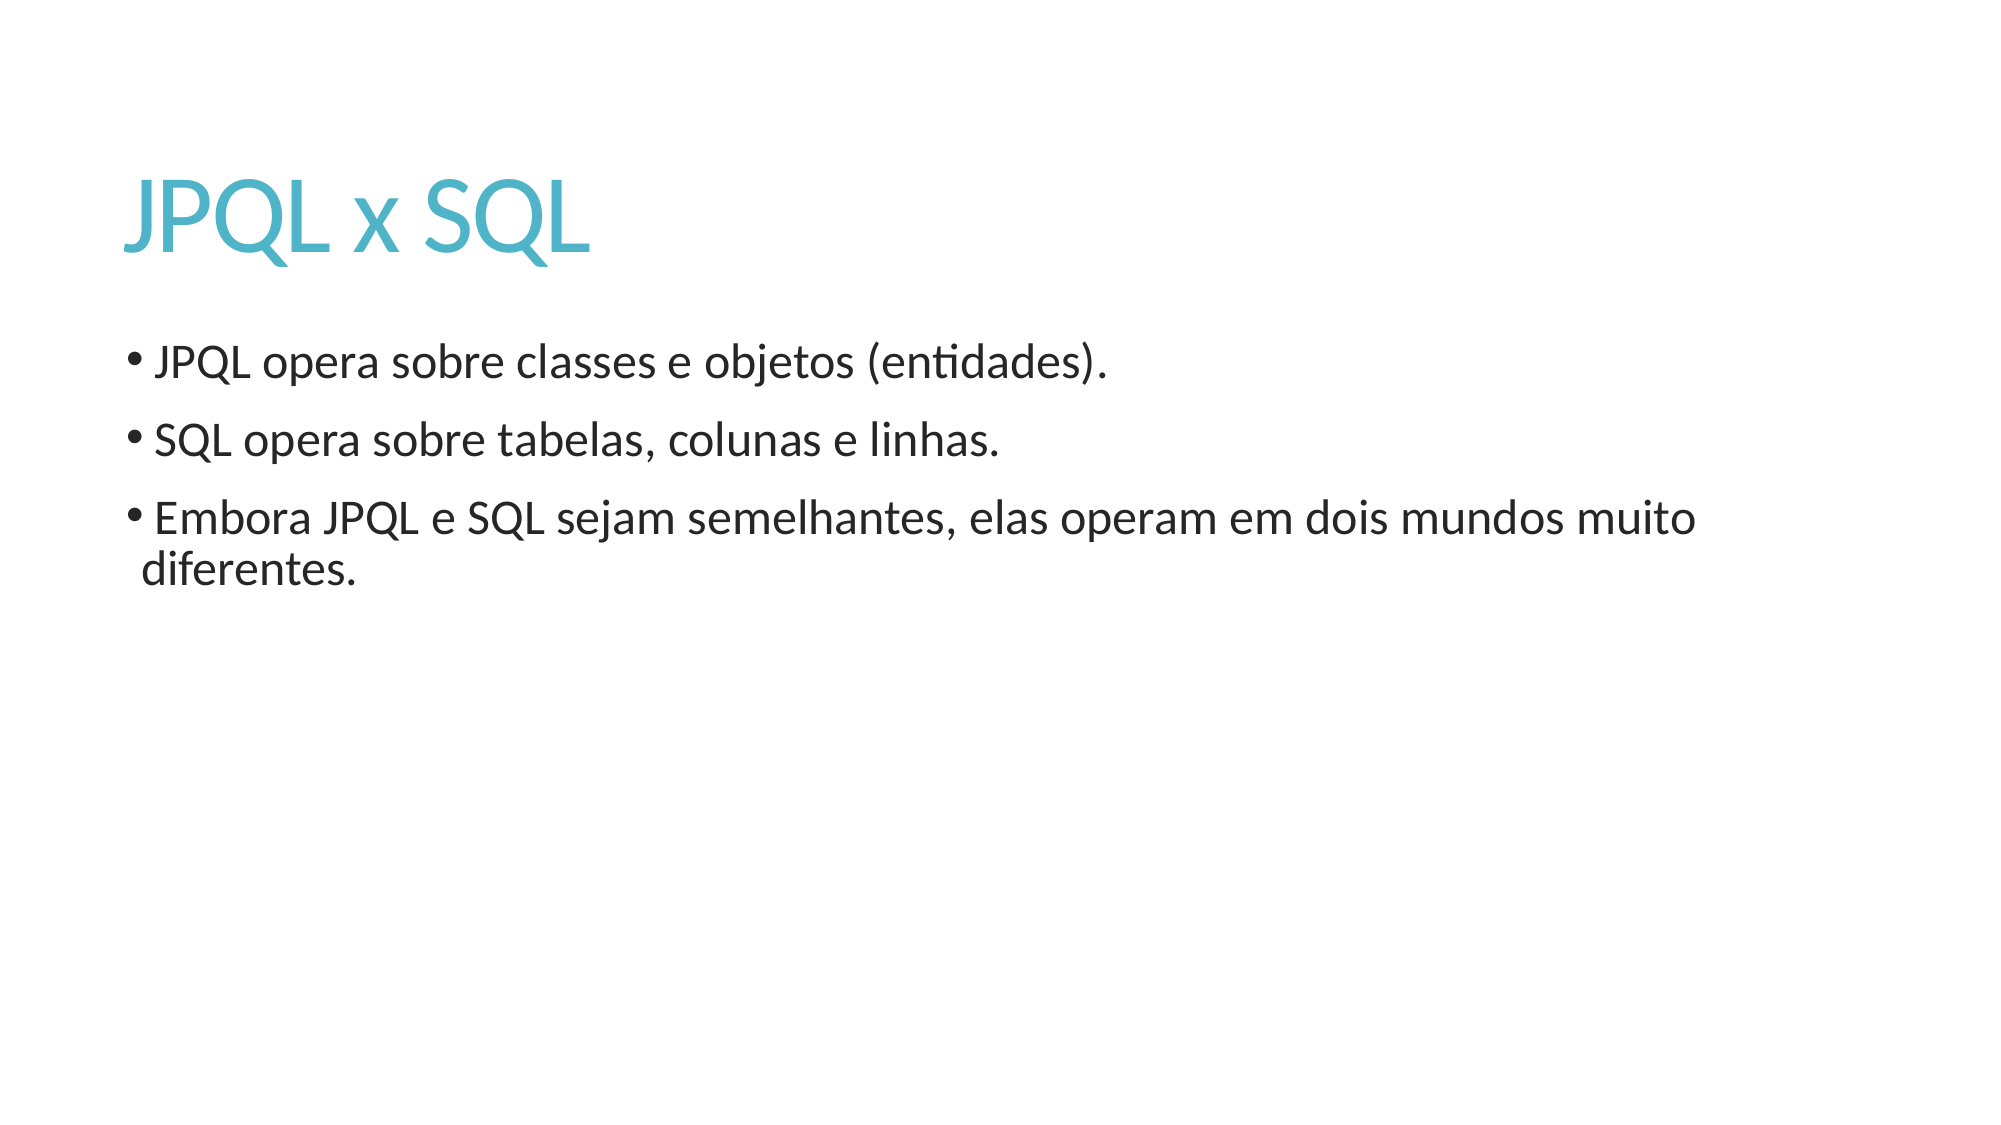

# JPQL x SQL
 JPQL opera sobre classes e objetos (entidades).
 SQL opera sobre tabelas, colunas e linhas.
 Embora JPQL e SQL sejam semelhantes, elas operam em dois mundos muito diferentes.